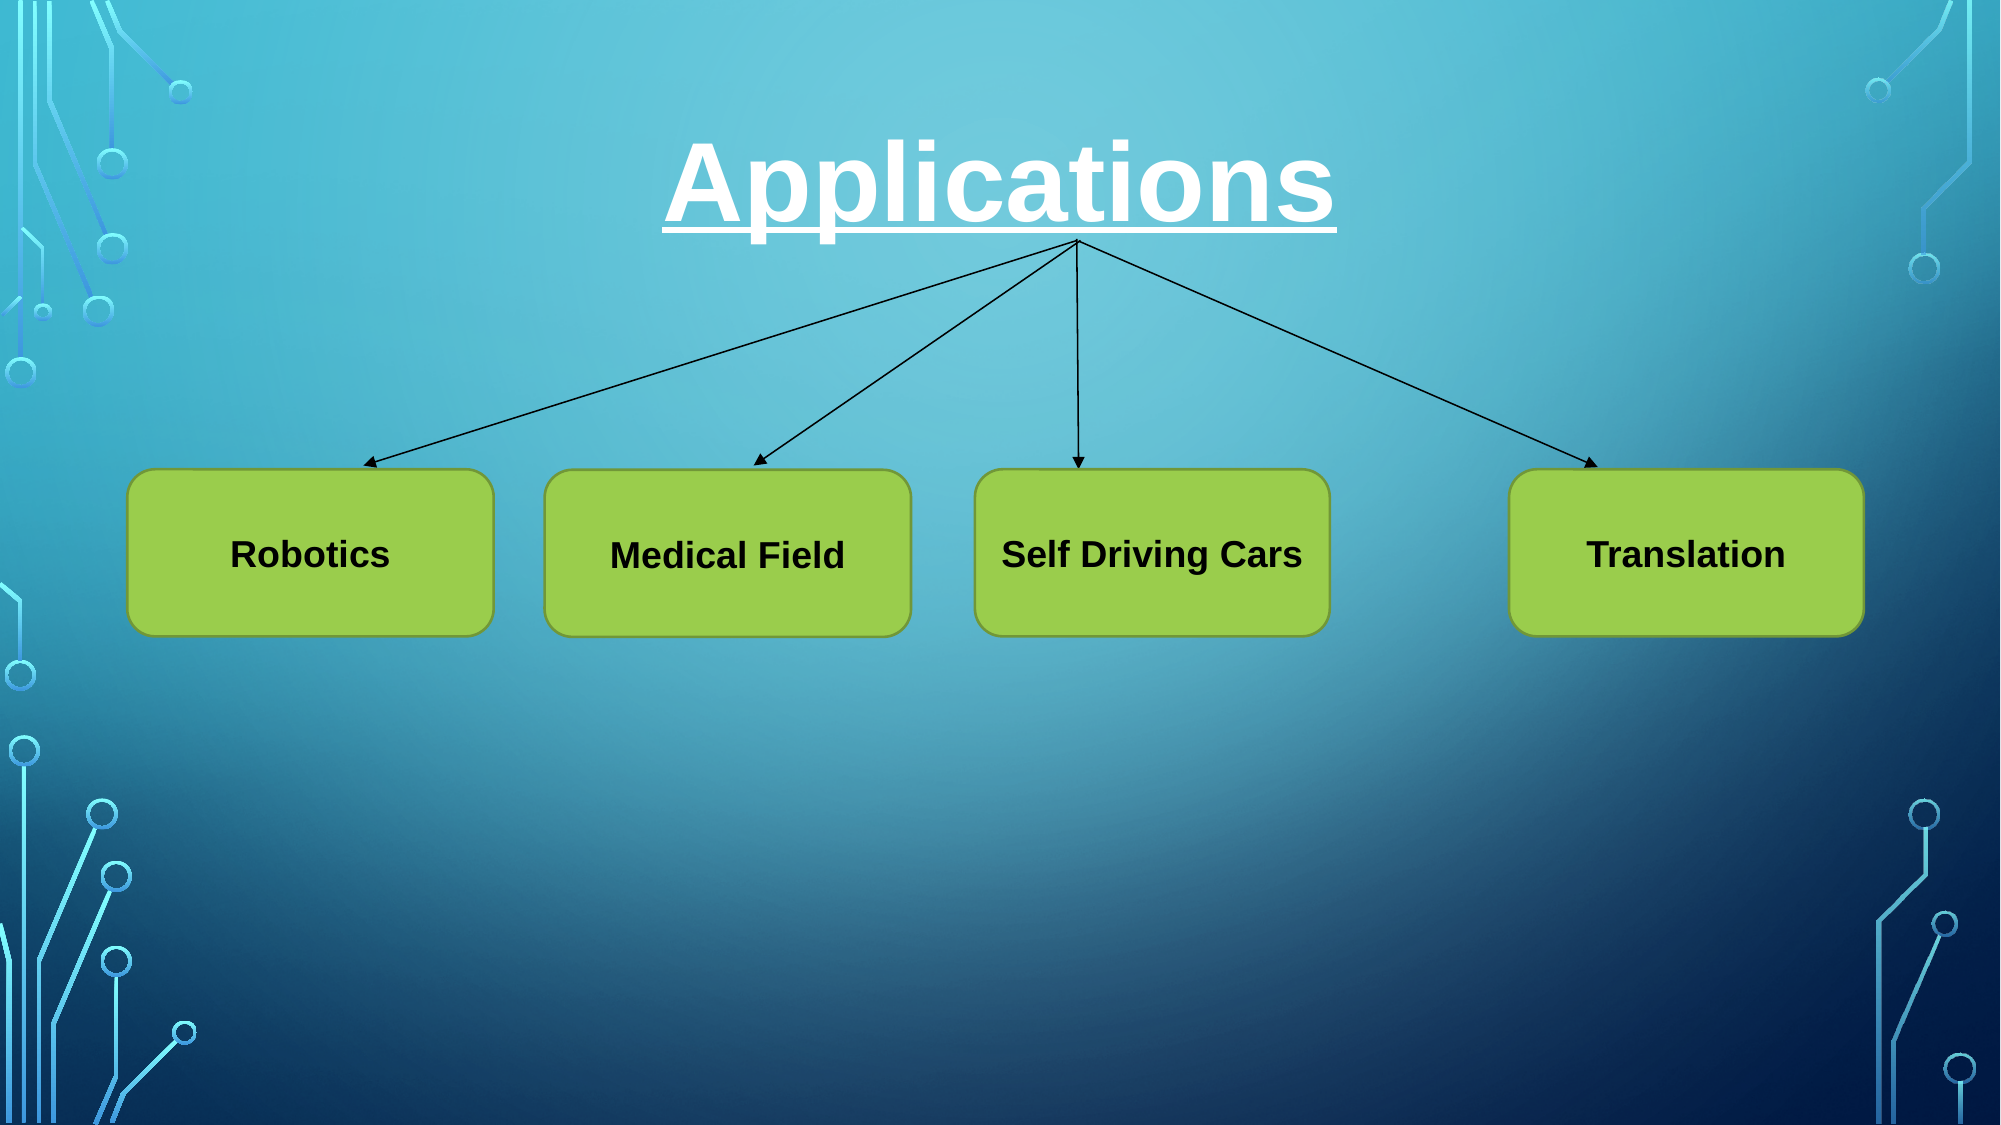

# Applications
Robotics
Self Driving Cars
Translation
Medical Field